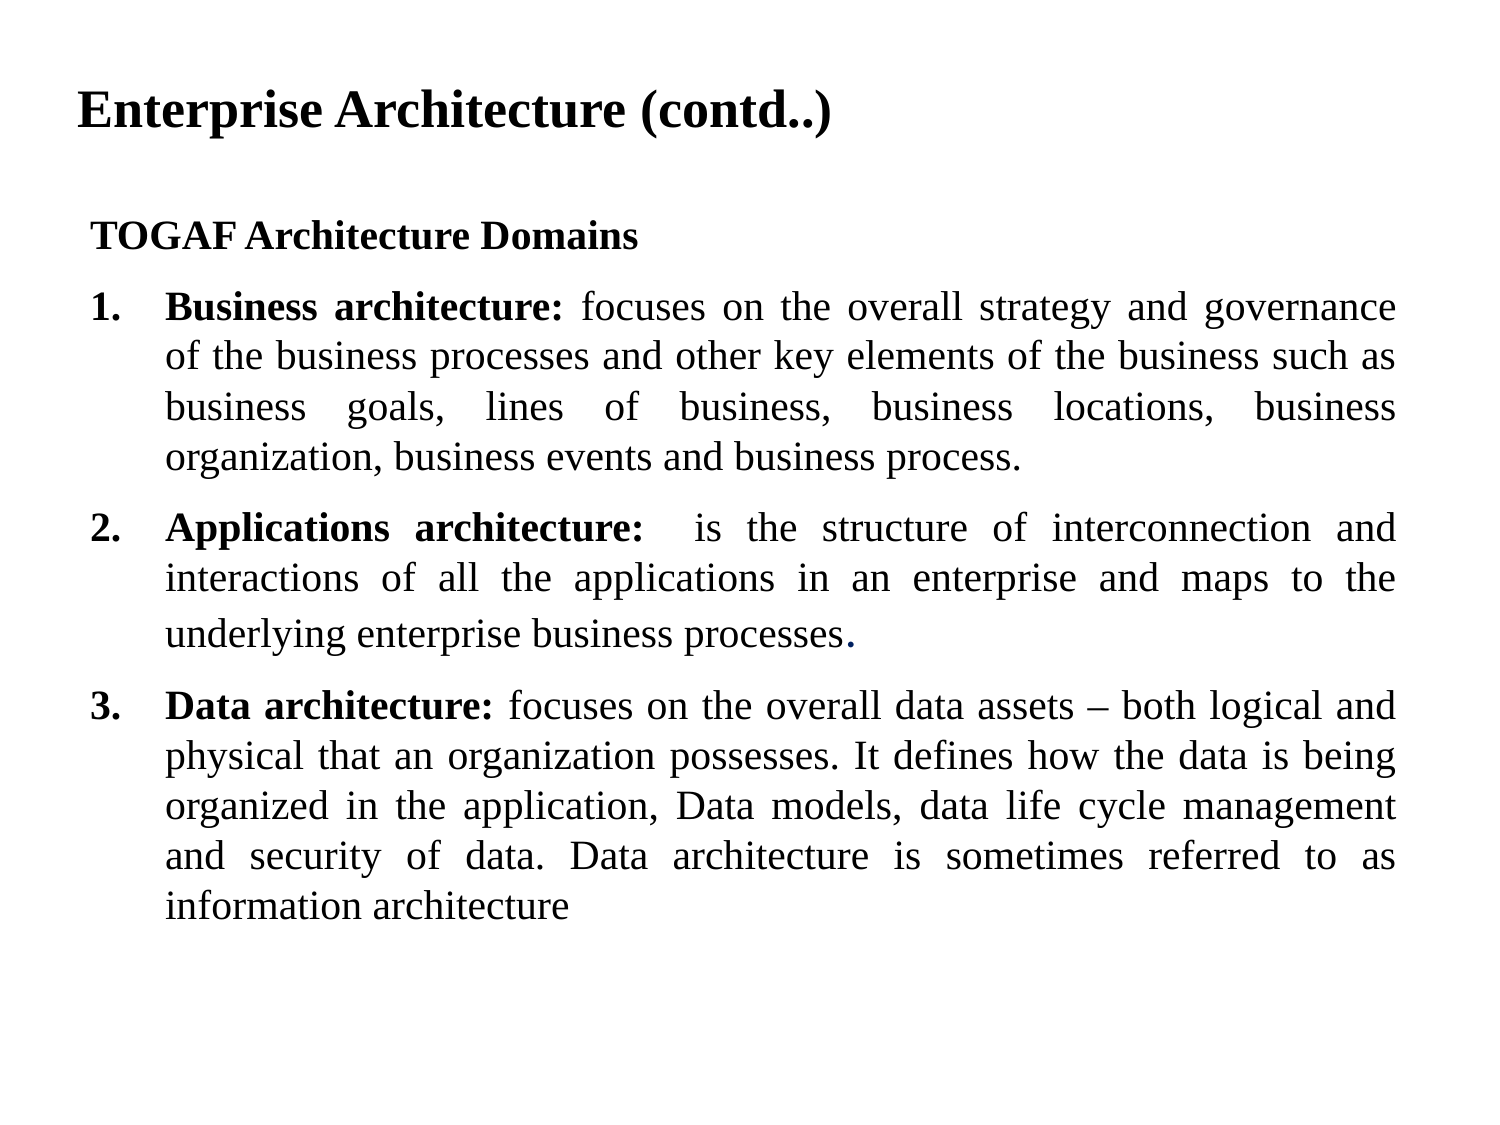

# Enterprise Architecture (contd..)
TOGAF Architecture Domains
Business architecture: focuses on the overall strategy and governance of the business processes and other key elements of the business such as business goals, lines of business, business locations, business organization, business events and business process.
Applications architecture:  is the structure of interconnection and interactions of all the applications in an enterprise and maps to the underlying enterprise business processes.
Data architecture: focuses on the overall data assets – both logical and physical that an organization possesses. It defines how the data is being organized in the application, Data models, data life cycle management and security of data. Data architecture is sometimes referred to as information architecture